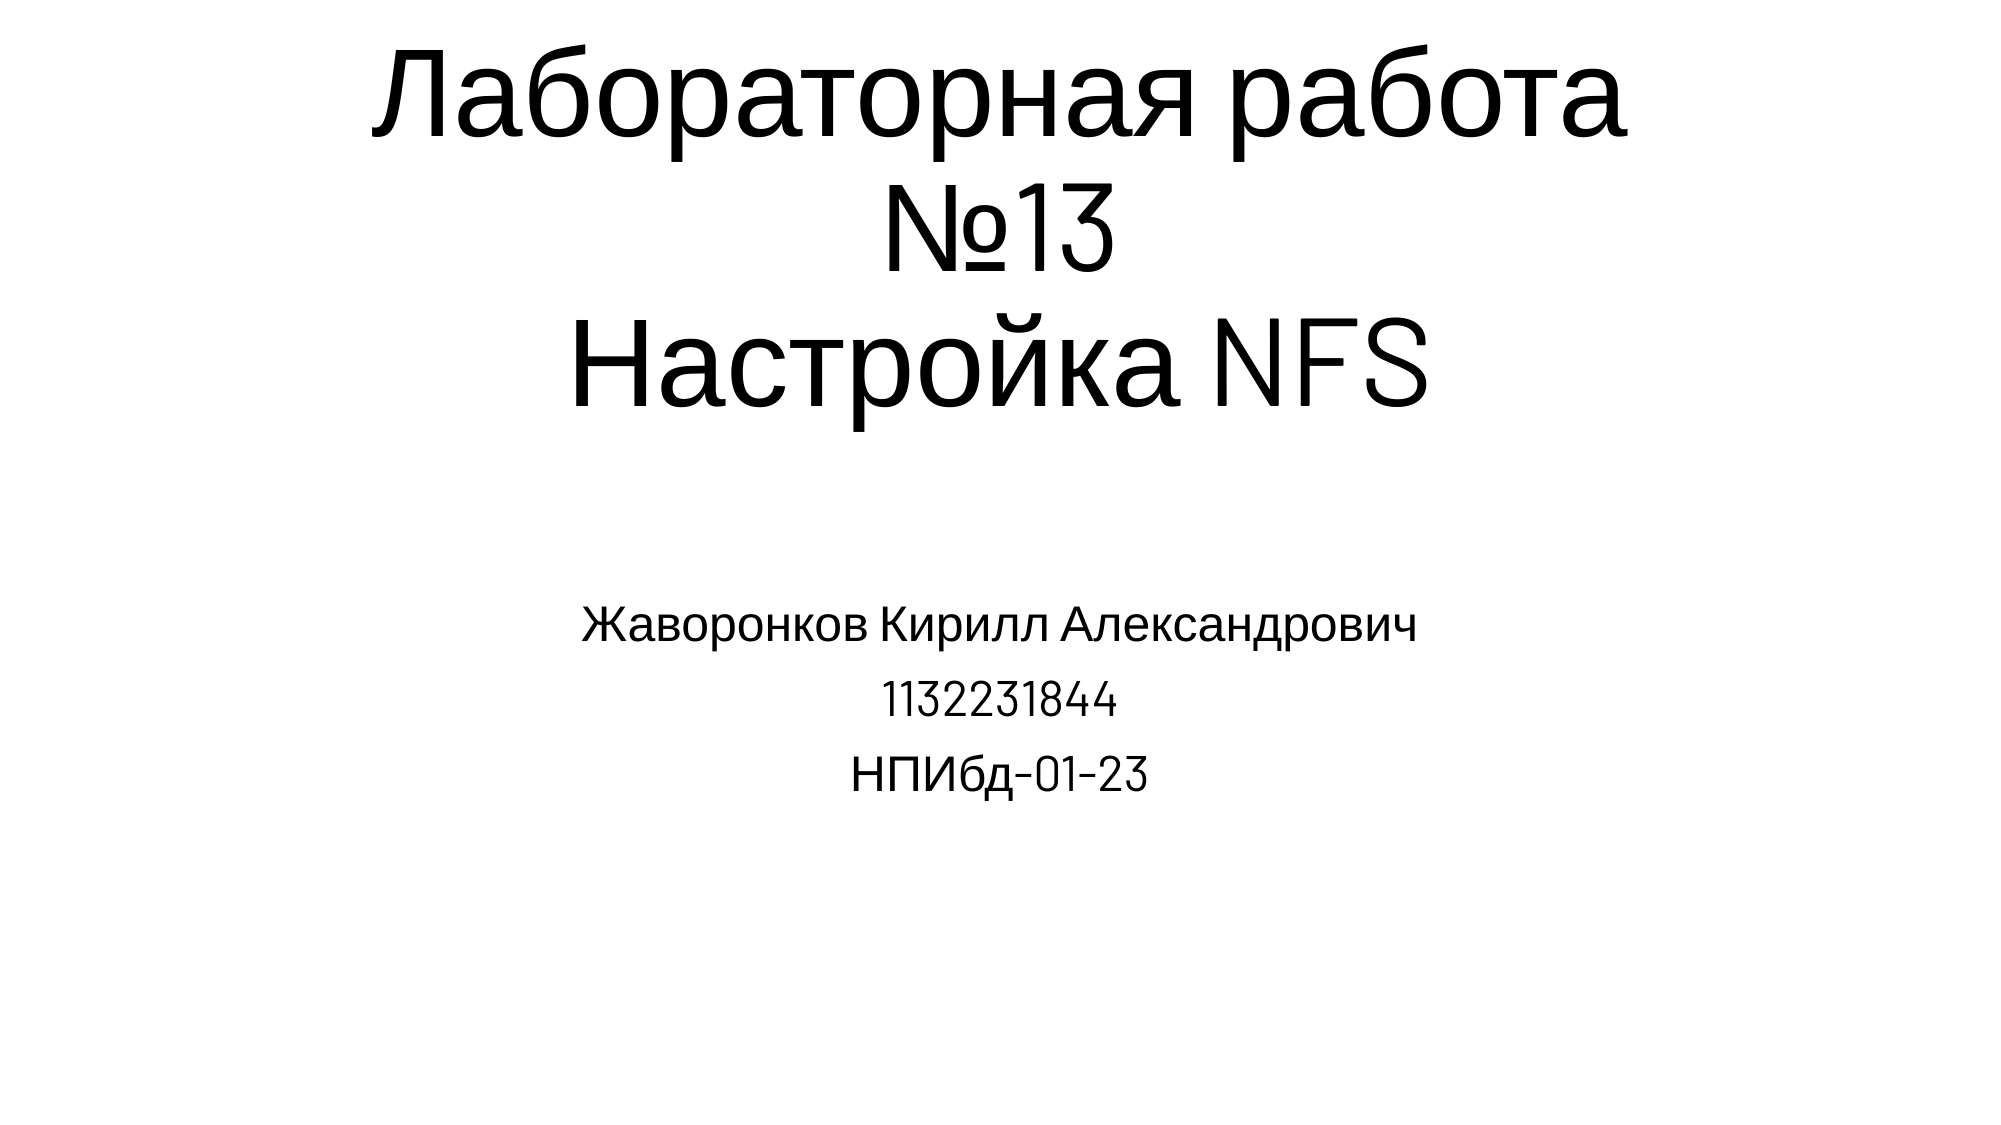

# Лабораторная работа №13
Настройка NFS

Жаворонков Кирилл Александрович
1132231844
НПИбд-01-23